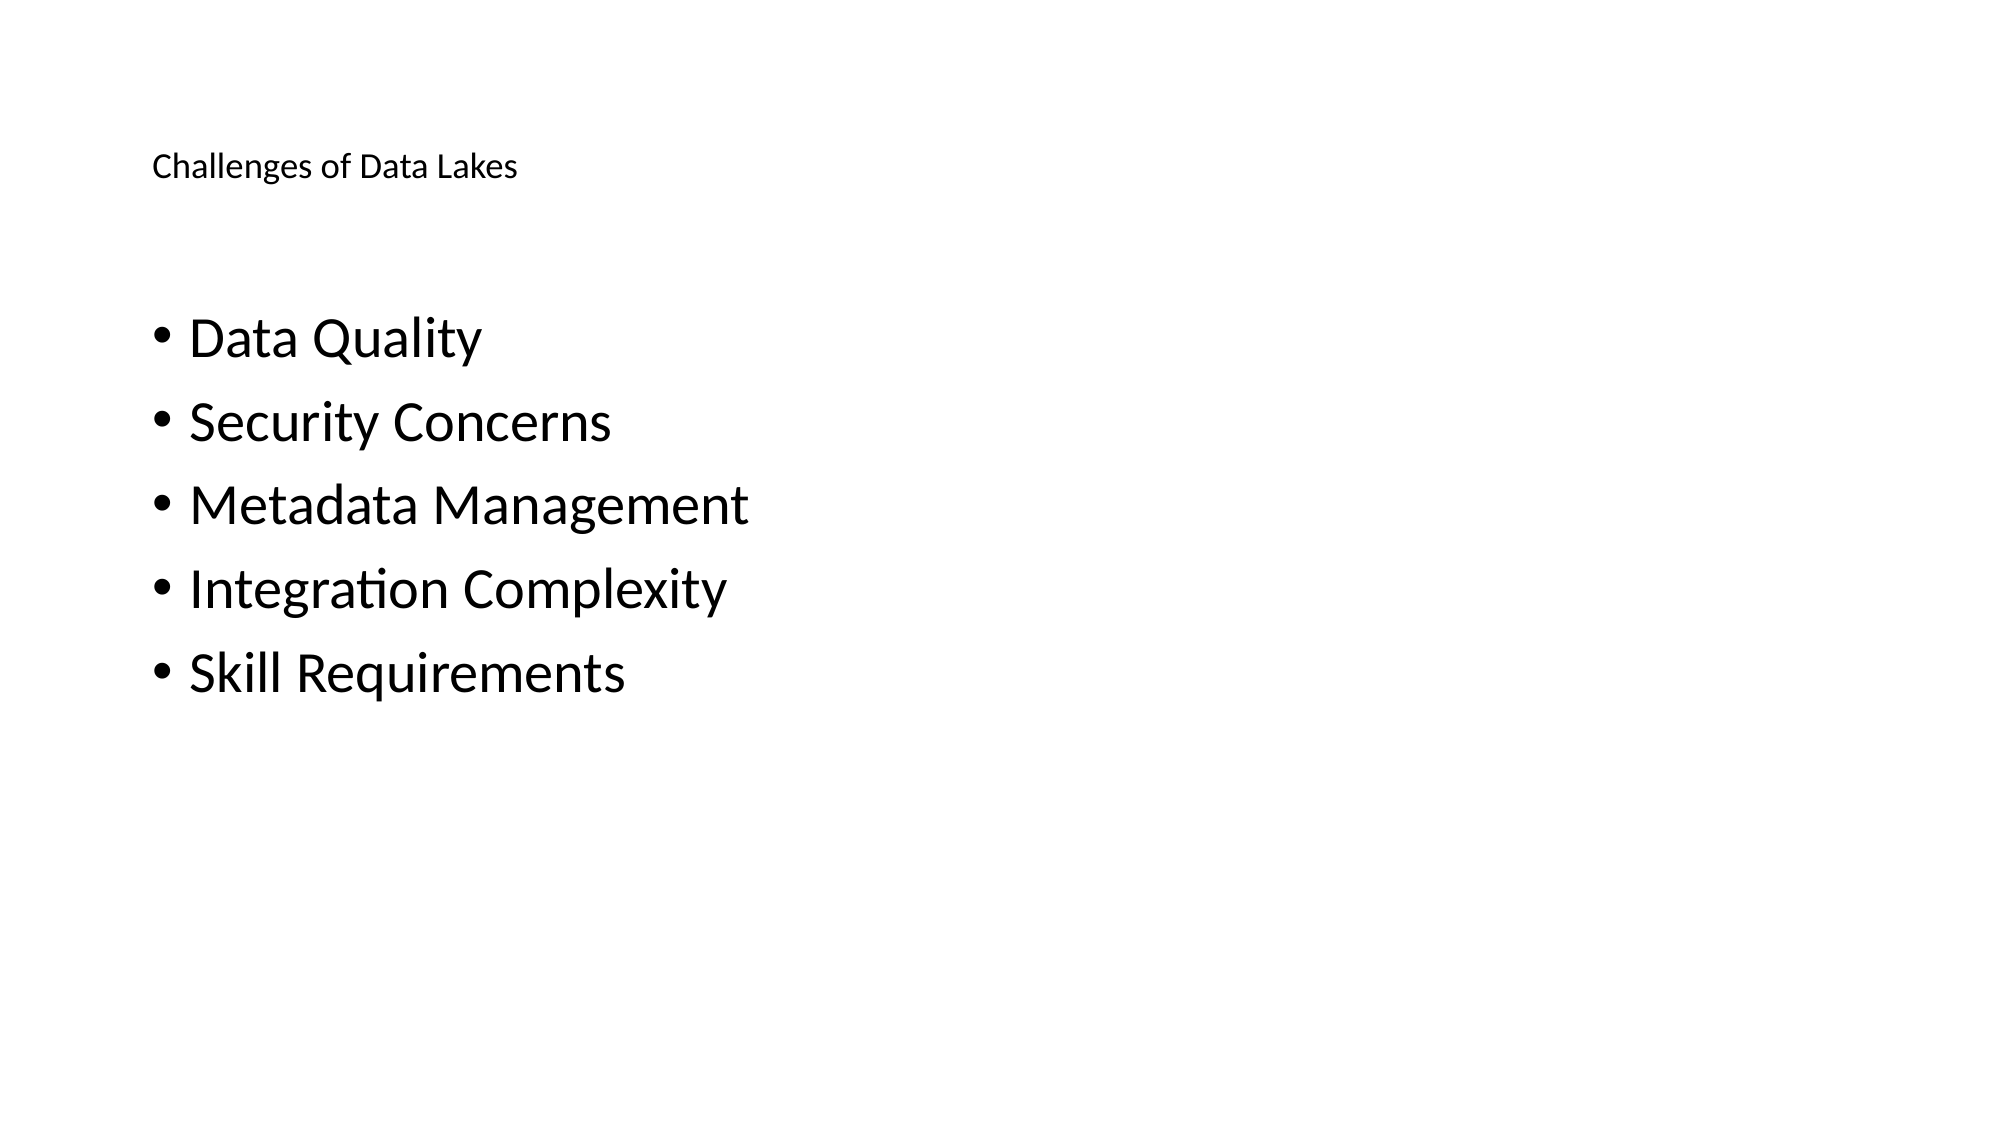

# Challenges of Data Lakes
Data Quality
Security Concerns
Metadata Management
Integration Complexity
Skill Requirements